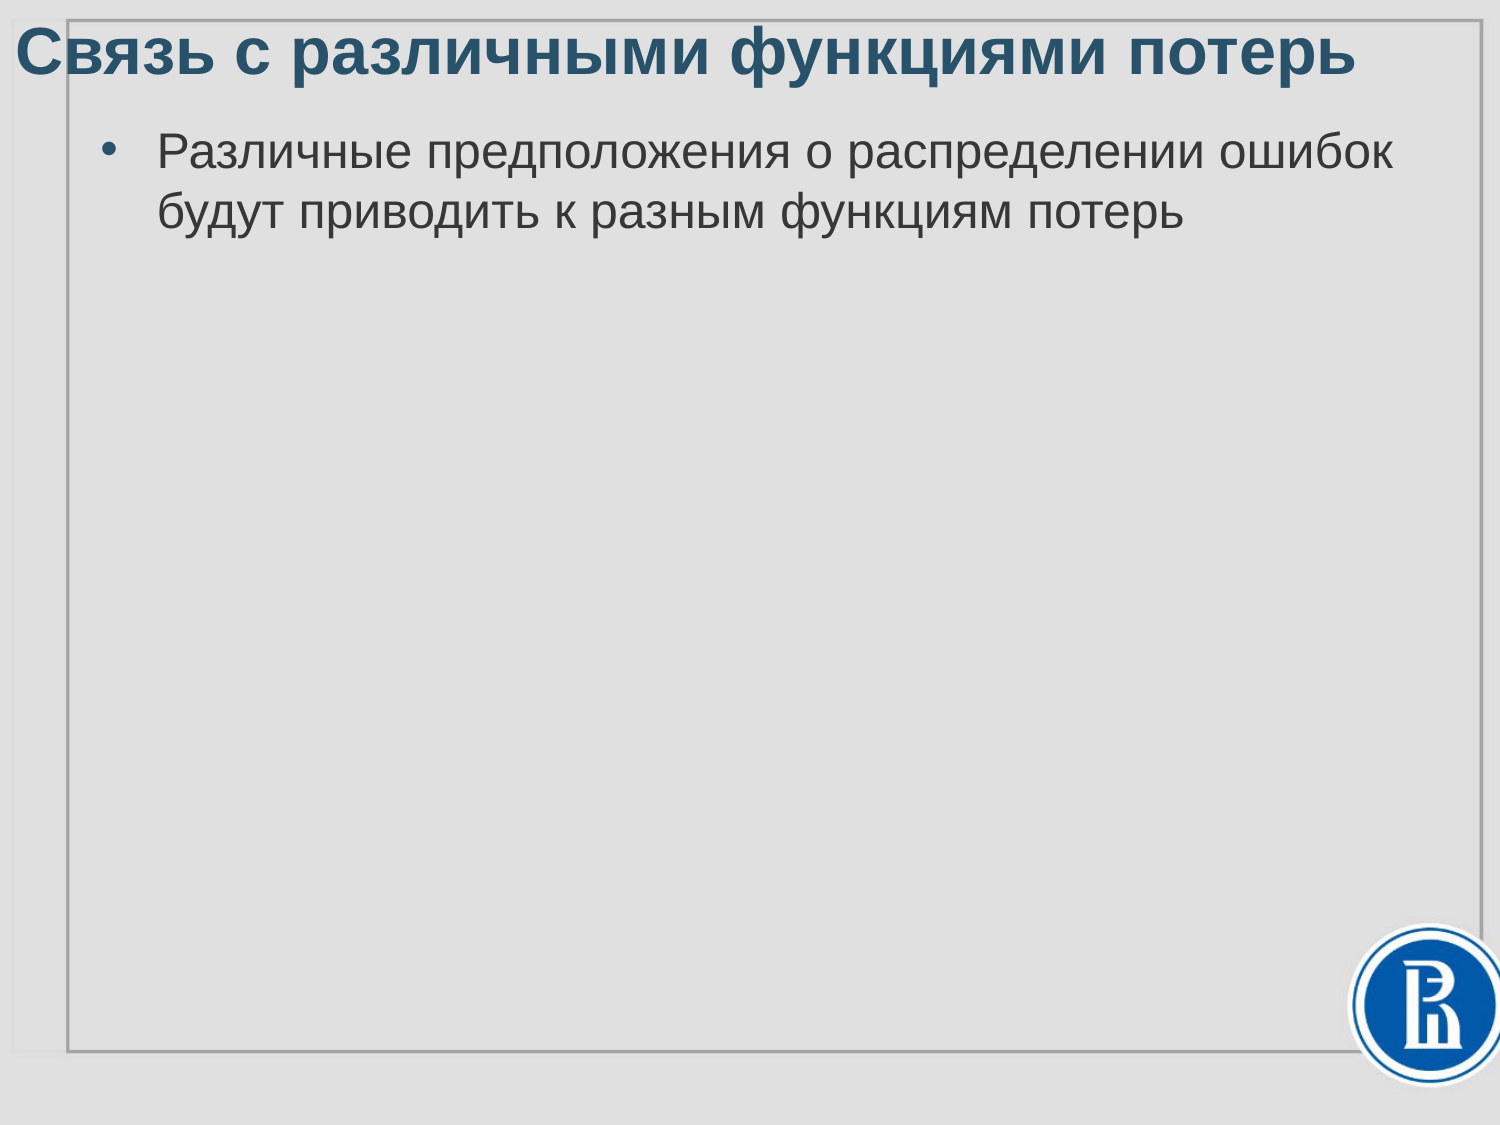

Связь с различными функциями потерь
Различные предположения о распределении ошибок  будут приводить к разным функциям потерь